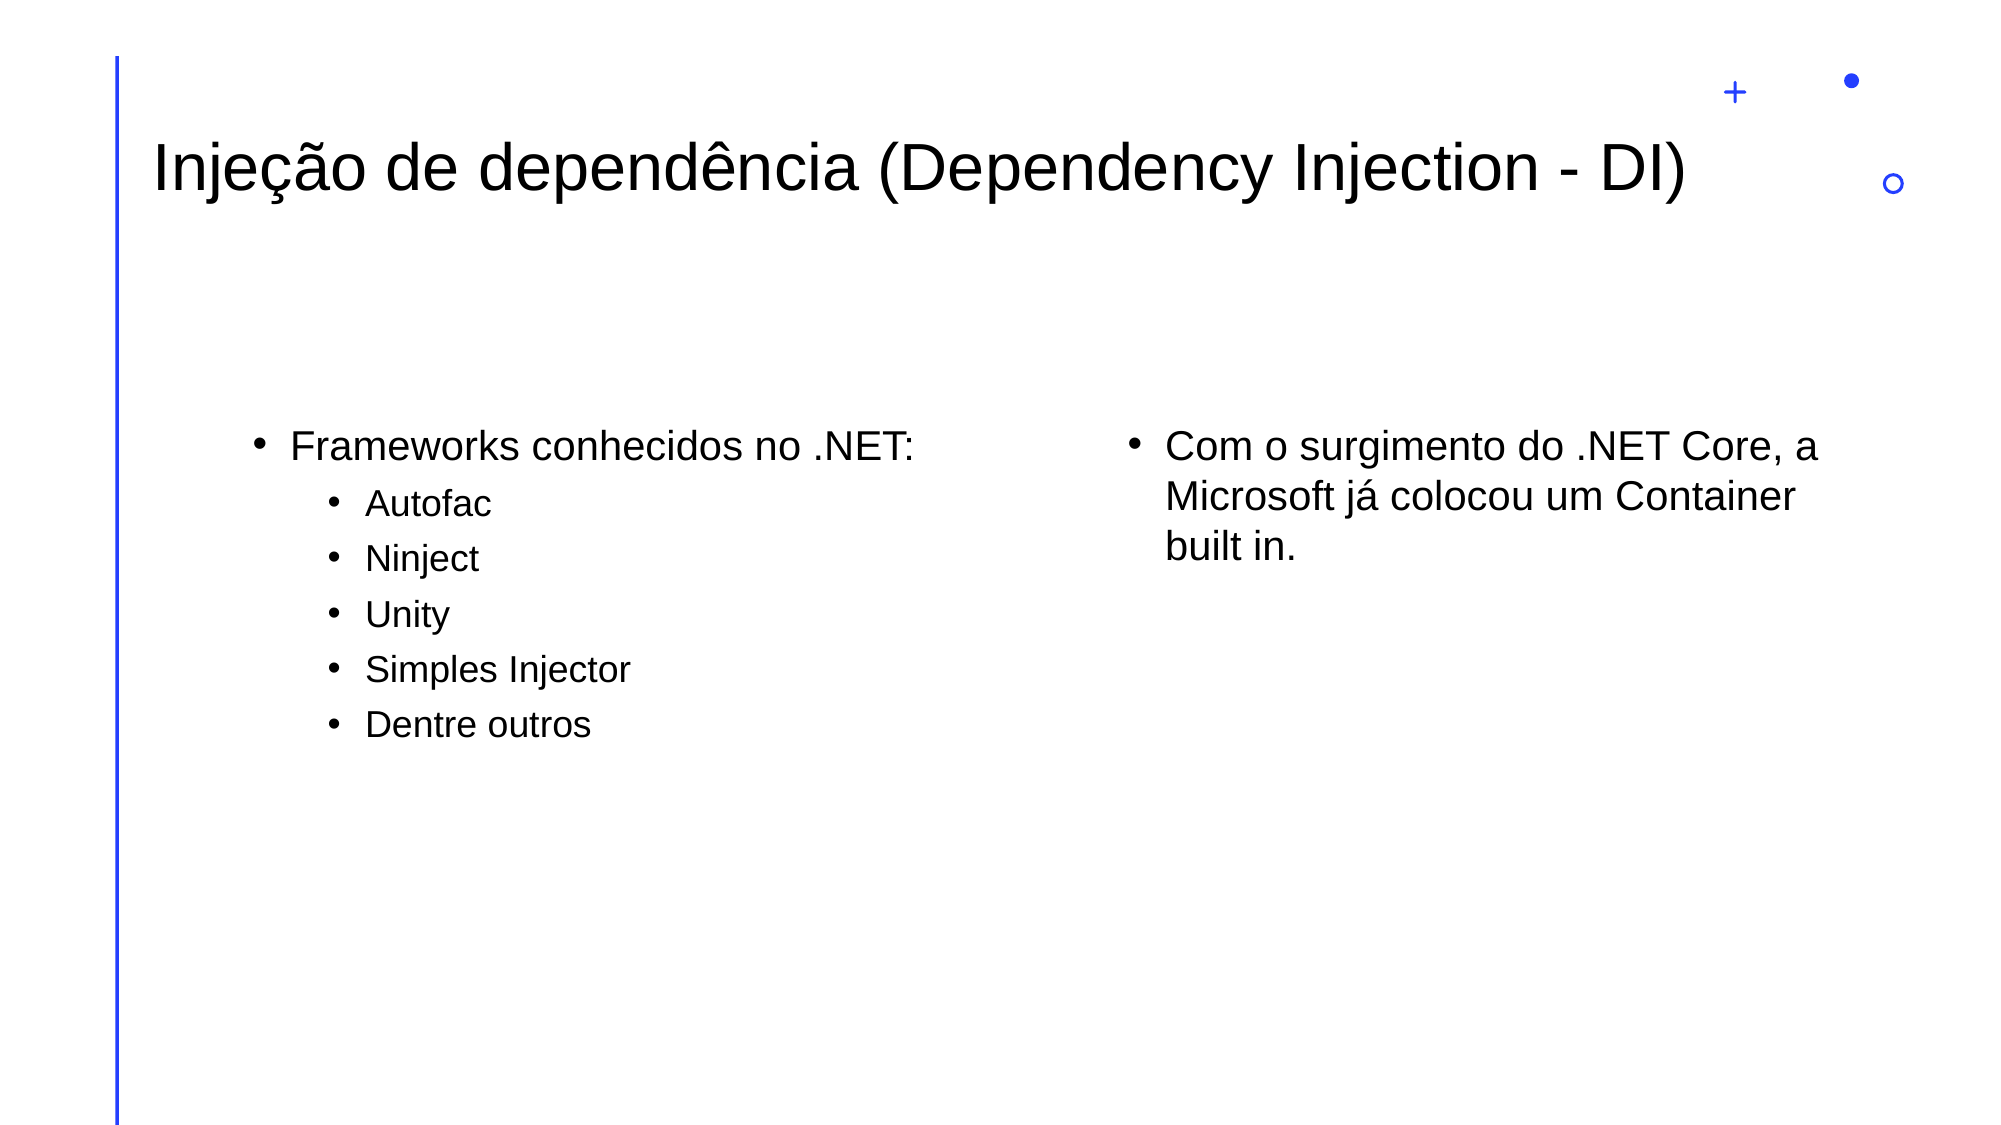

# Injeção de dependência (Dependency Injection - DI)
Frameworks conhecidos no .NET:
Autofac
Ninject
Unity
Simples Injector
Dentre outros

Com o surgimento do .NET Core, a Microsoft já colocou um Container built in.